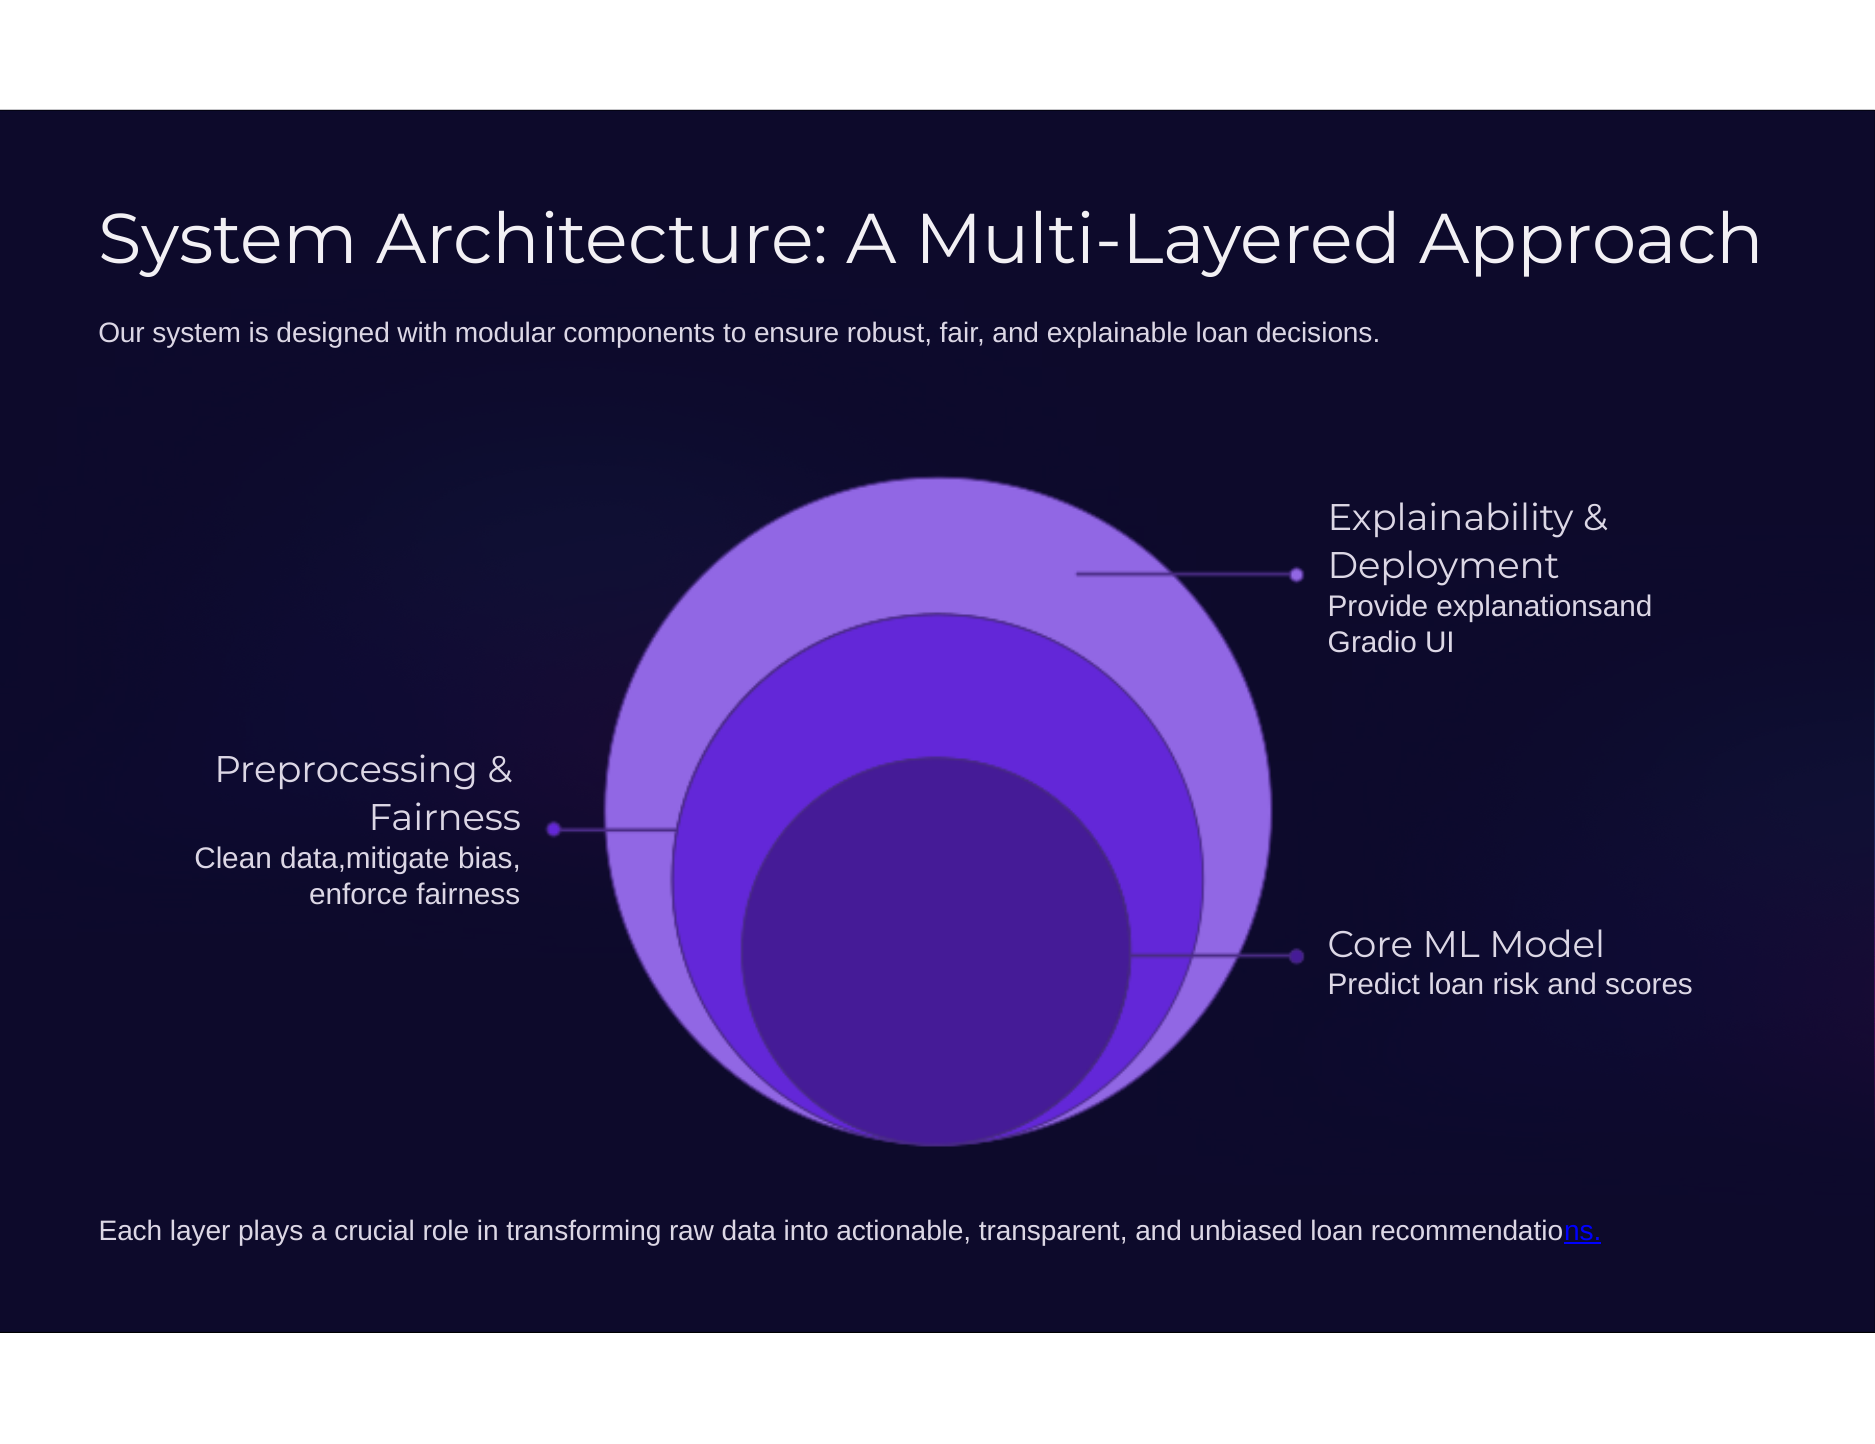

System Architecture: A Multi-Layered Approach
Our system is designed with modular components to ensure robust, fair, and explainable loan decisions.
Explainability & Deployment
Provide explanationsand Gradio UI

Preprocessing &
Fairness
Clean data,mitigate bias, enforce fairness

Core ML Model

Predict loan risk and scores
Each layer plays a crucial role in transforming raw data into actionable, transparent, and unbiased loan recommendations.